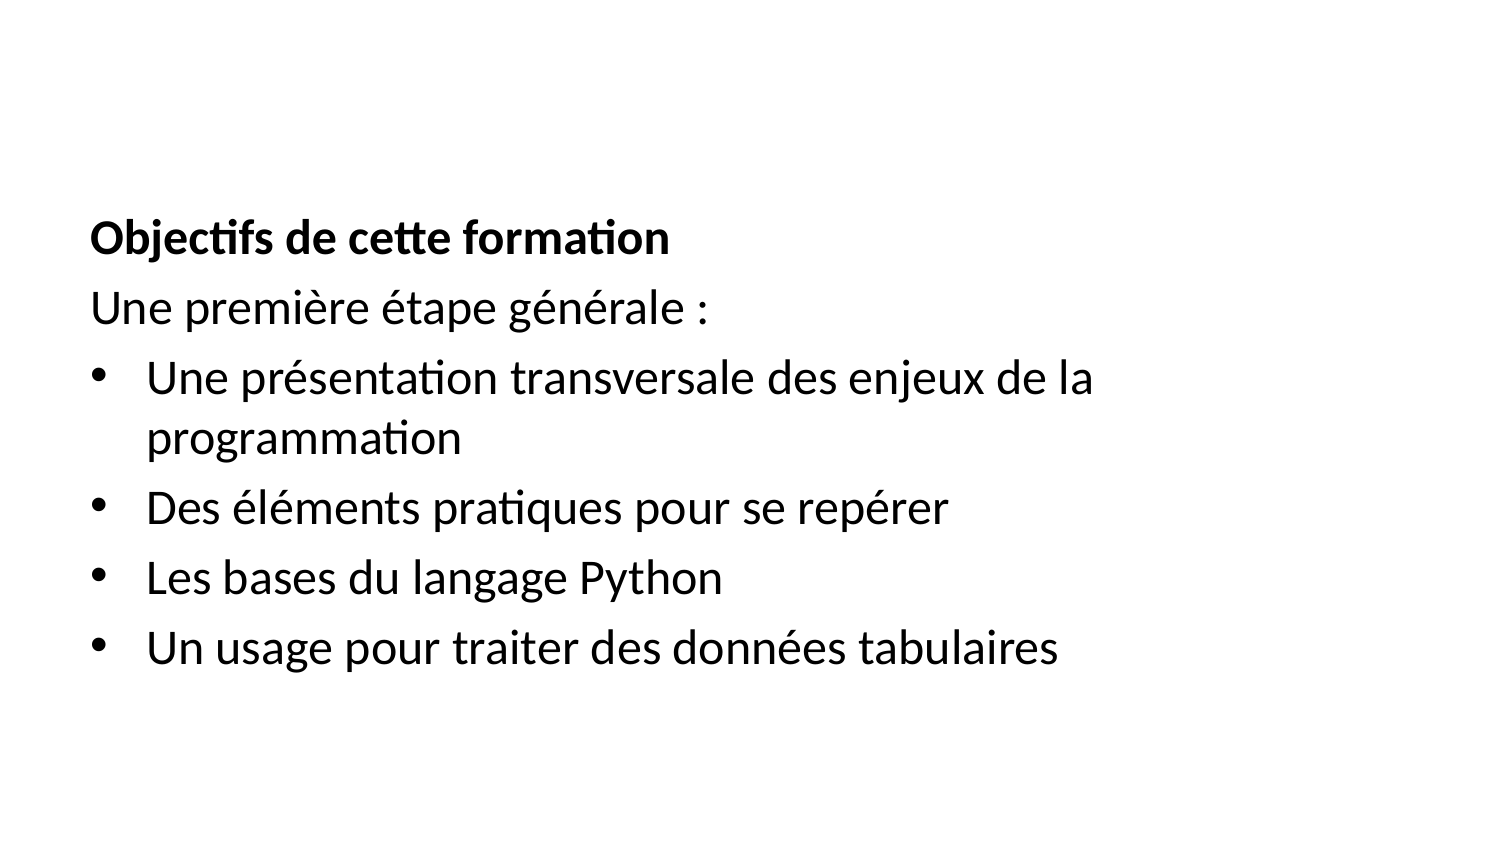

Objectifs de cette formation
Une première étape générale :
Une présentation transversale des enjeux de la programmation
Des éléments pratiques pour se repérer
Les bases du langage Python
Un usage pour traiter des données tabulaires